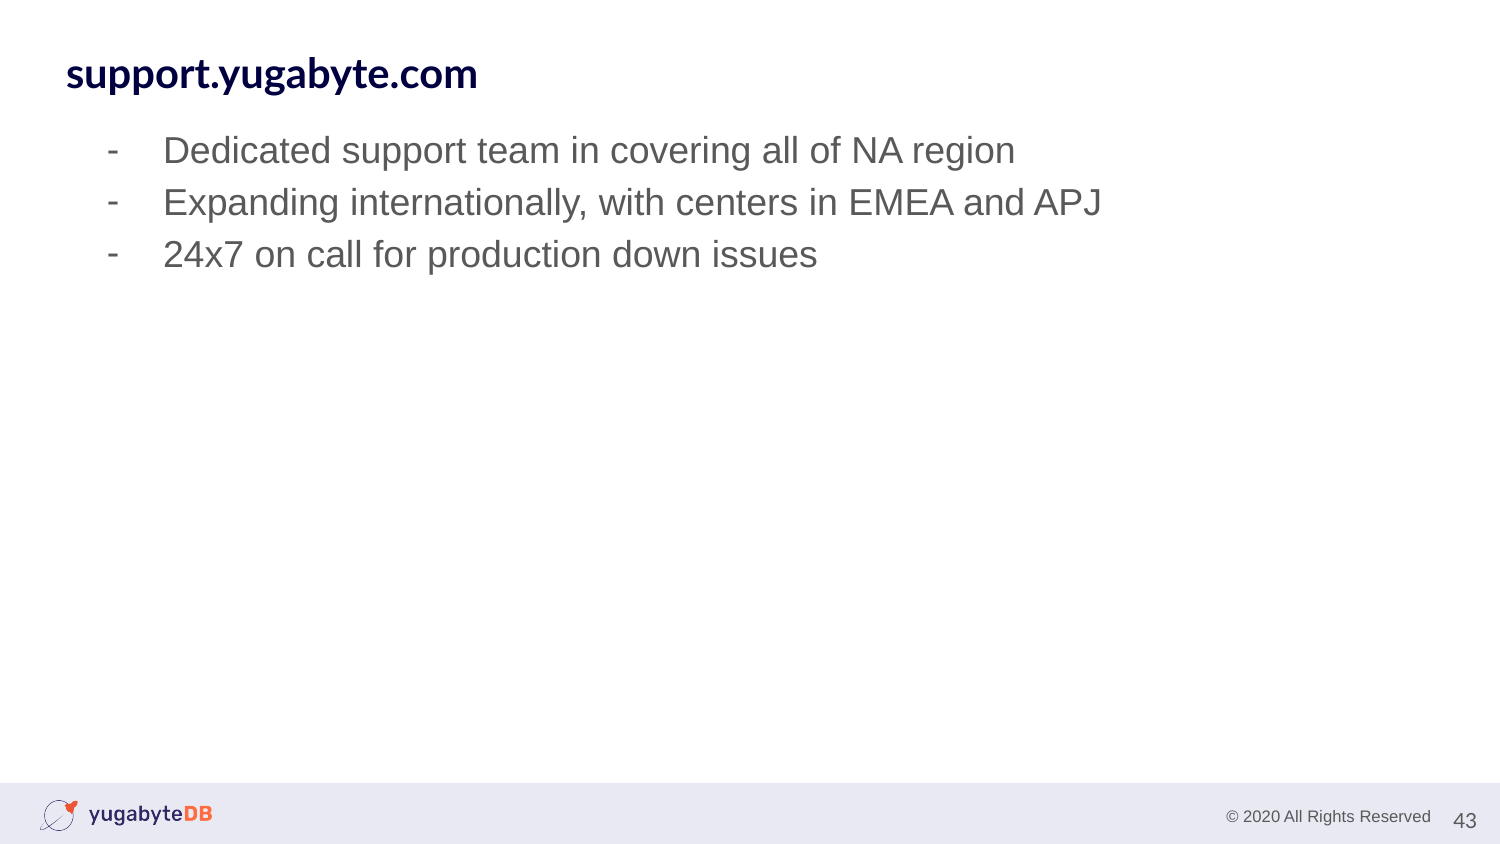

# support.yugabyte.com
Dedicated support team in covering all of NA region
Expanding internationally, with centers in EMEA and APJ
24x7 on call for production down issues

43